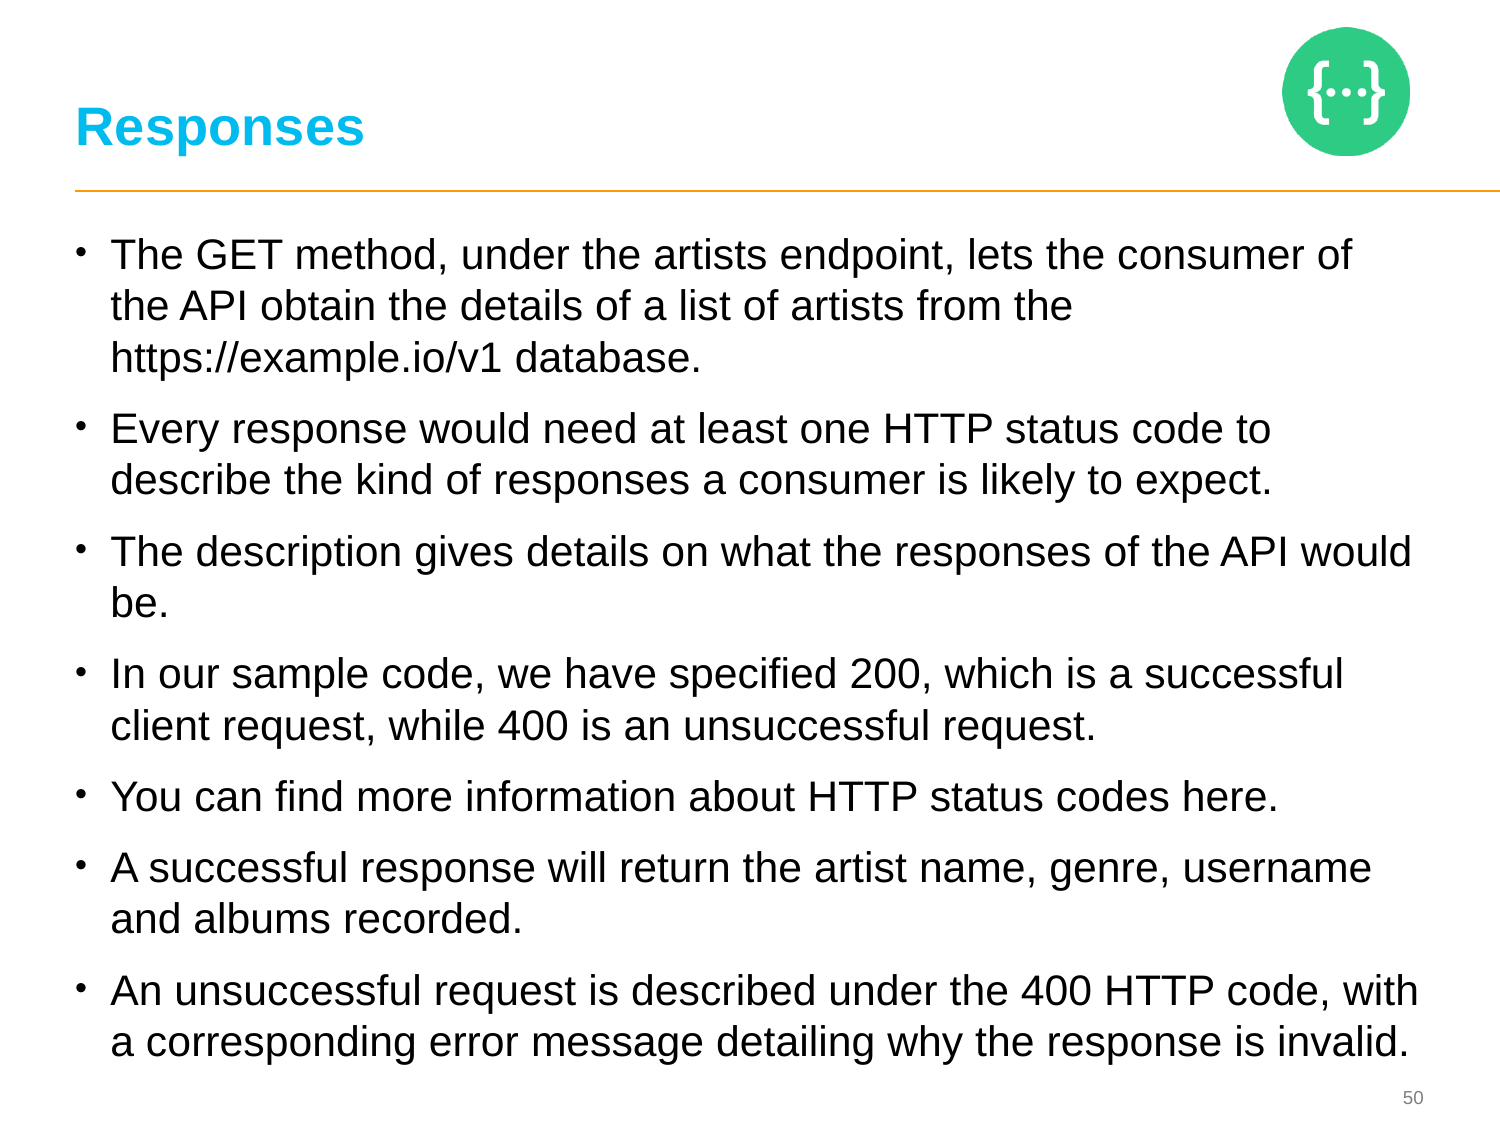

# Responses
The GET method, under the artists endpoint, lets the consumer of the API obtain the details of a list of artists from the https://example.io/v1 database.
Every response would need at least one HTTP status code to describe the kind of responses a consumer is likely to expect.
The description gives details on what the responses of the API would be.
In our sample code, we have specified 200, which is a successful client request, while 400 is an unsuccessful request.
You can find more information about HTTP status codes here.
A successful response will return the artist name, genre, username and albums recorded.
An unsuccessful request is described under the 400 HTTP code, with a corresponding error message detailing why the response is invalid.